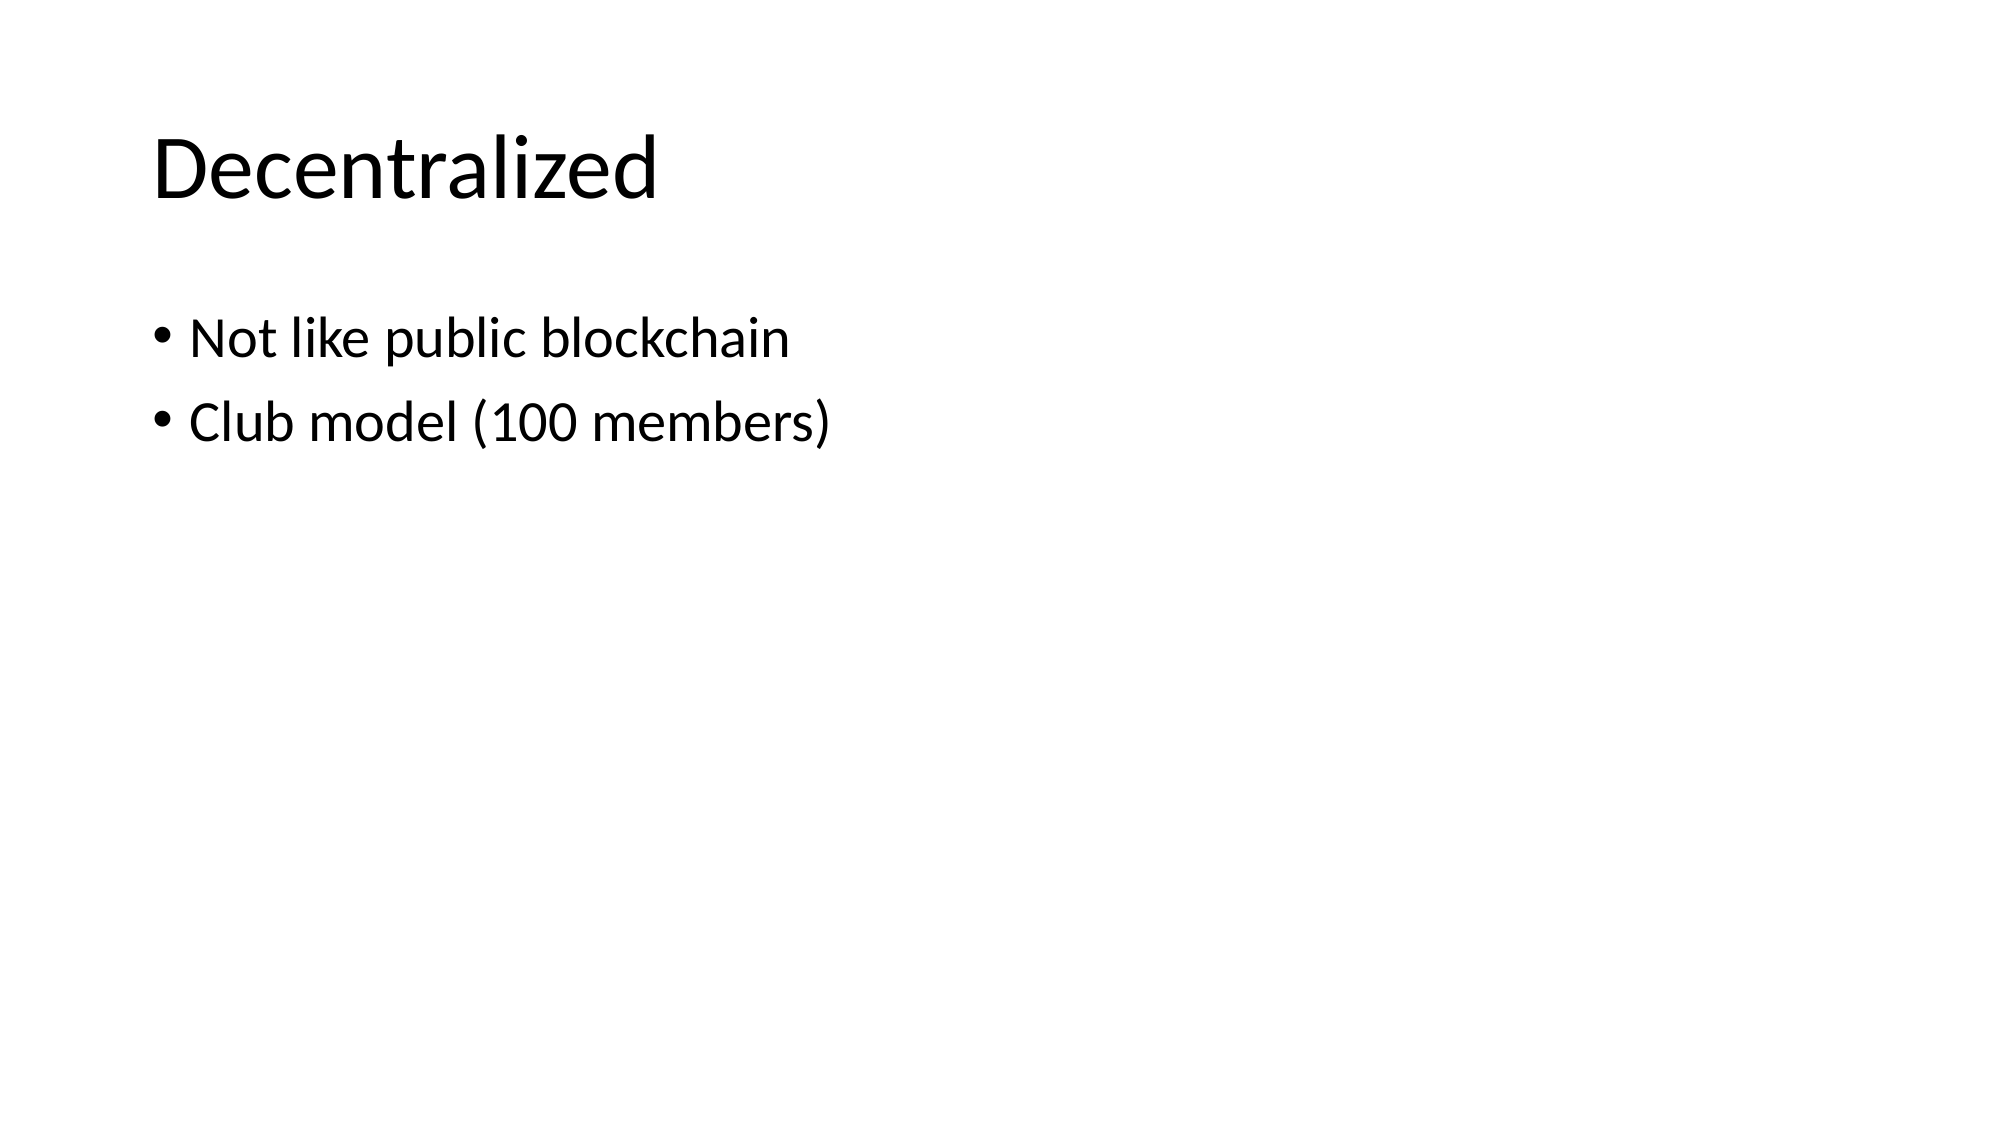

# Decentralized
Not like public blockchain
Club model (100 members)